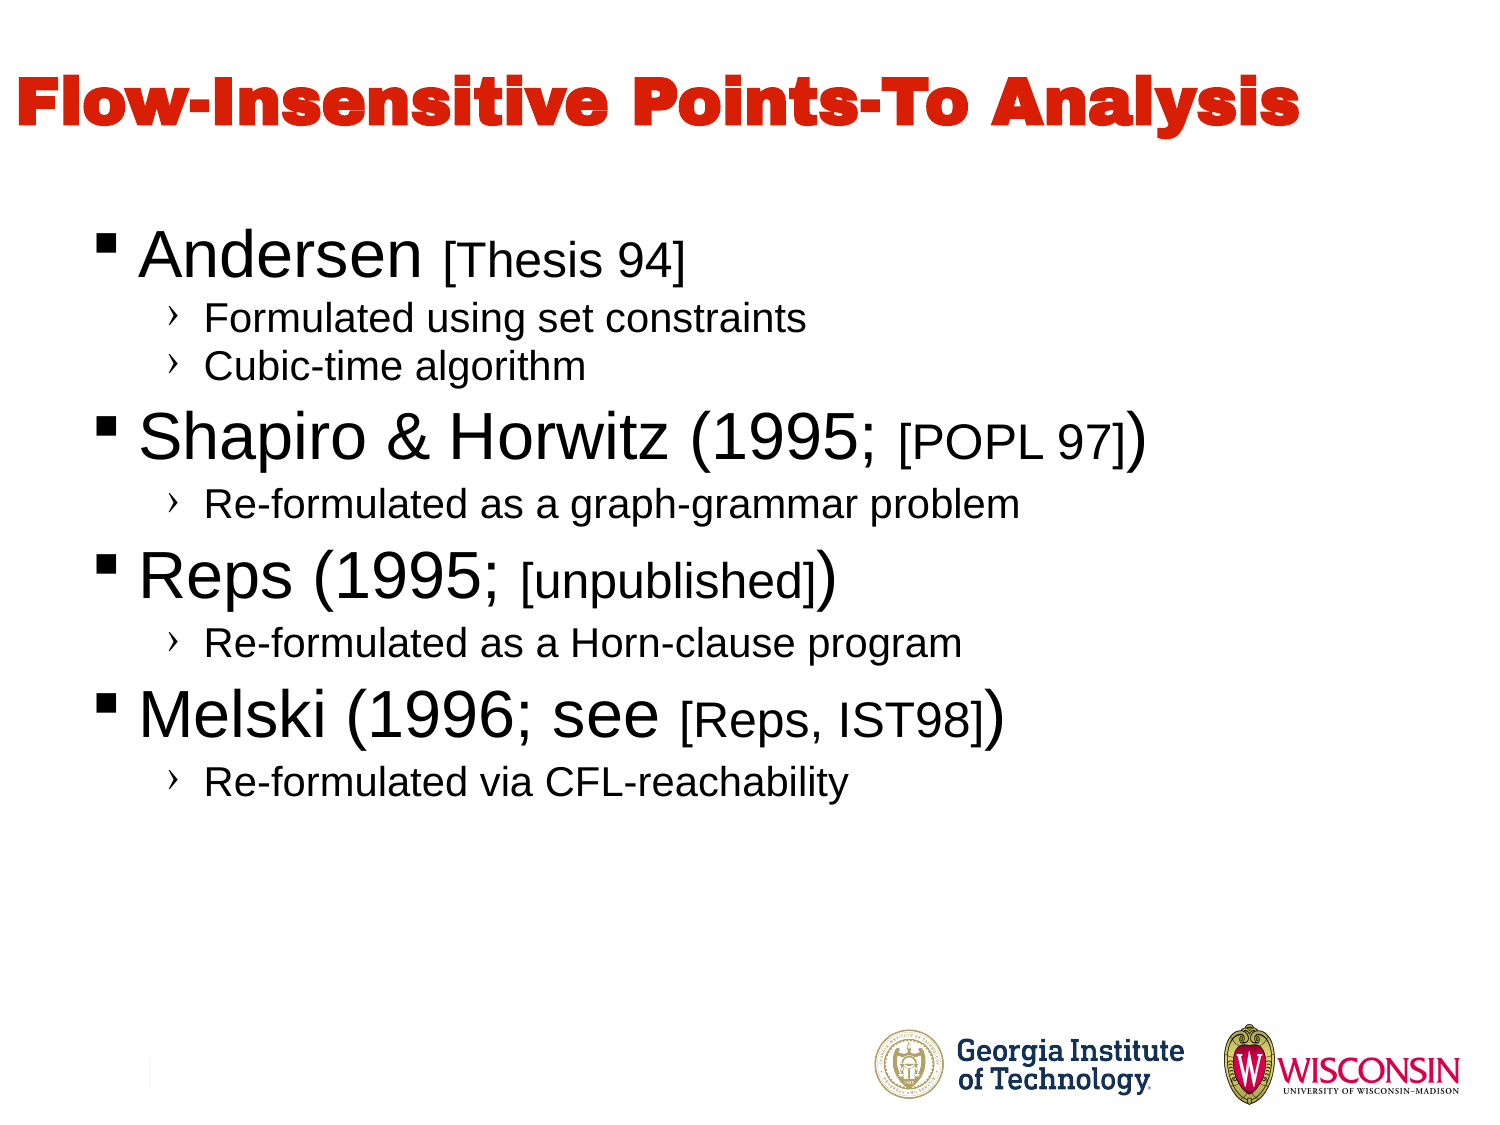

# Flow-Insensitive Points-To Analysis
Andersen [Thesis 94]
Formulated using set constraints
Cubic-time algorithm
Shapiro & Horwitz (1995; [POPL 97])
Re-formulated as a graph-grammar problem
Reps (1995; [unpublished])
Re-formulated as a Horn-clause program
Melski (1996; see [Reps, IST98])
Re-formulated via CFL-reachability